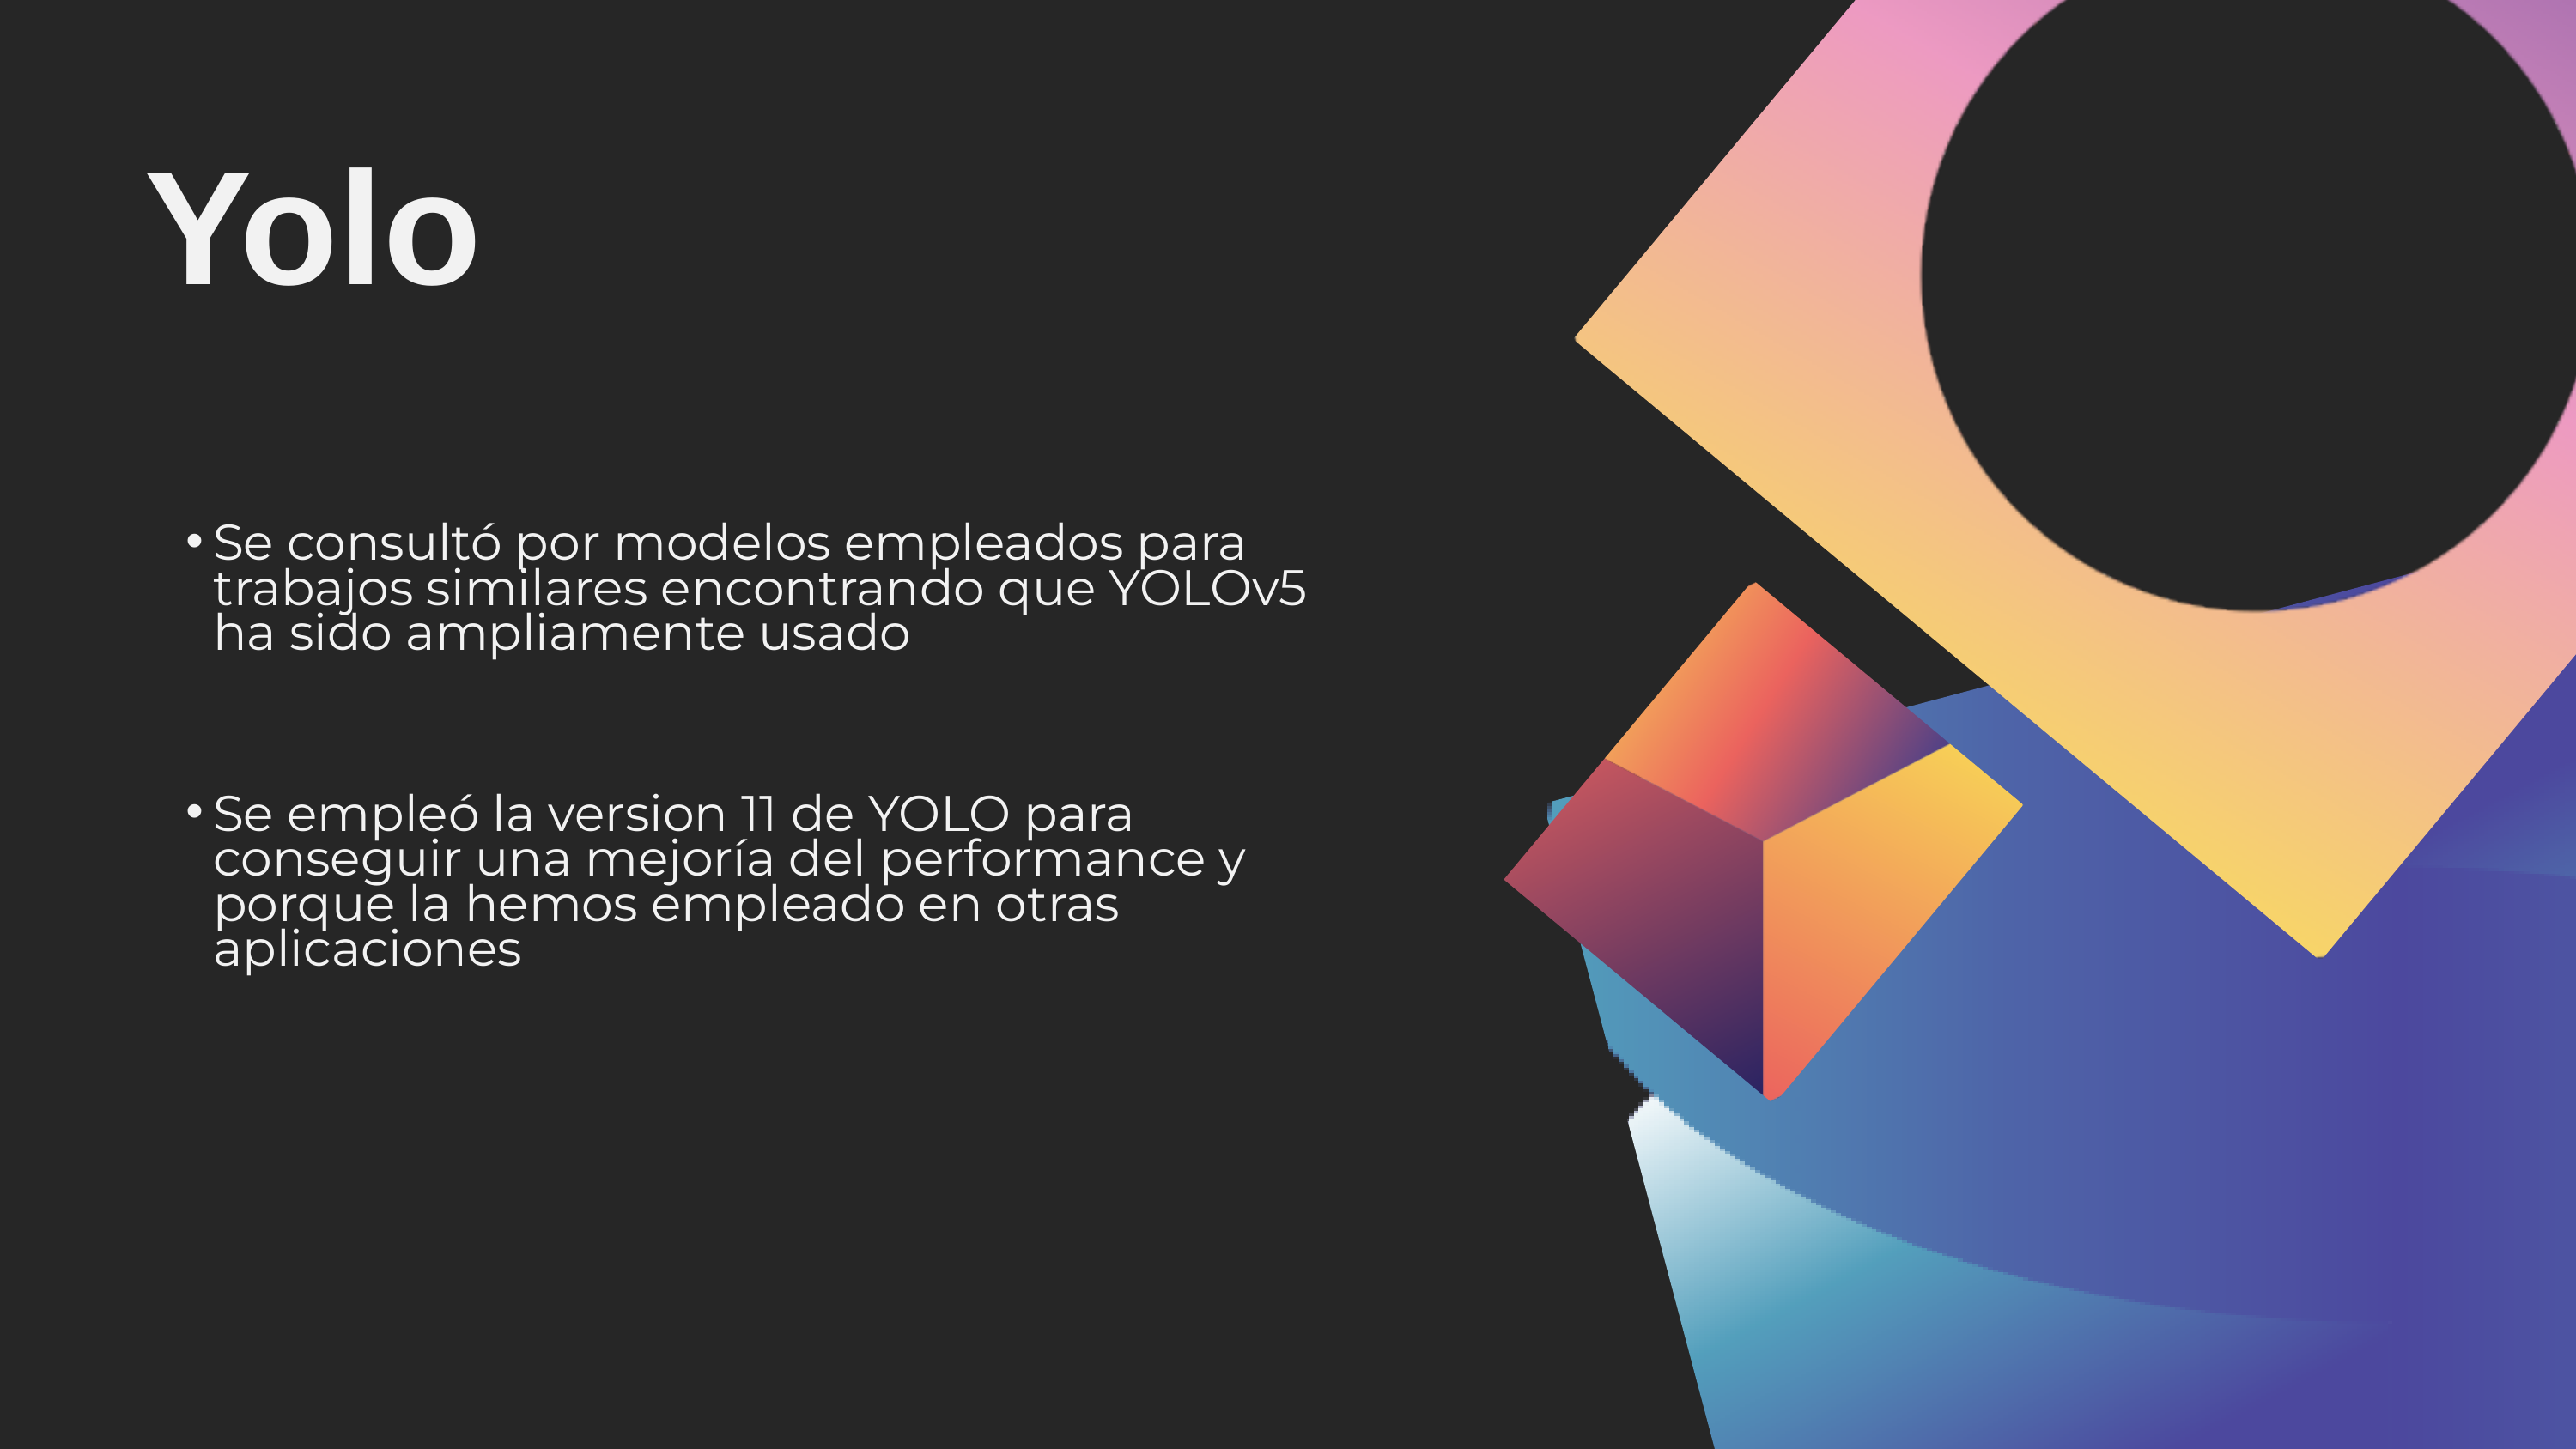

Yolo

Se consultó por modelos empleados para trabajos similares encontrando que YOLOv5 ha sido ampliamente usado

Se empleó la version 11 de YOLO para conseguir una mejoría del performance y porque la hemos empleado en otras aplicaciones